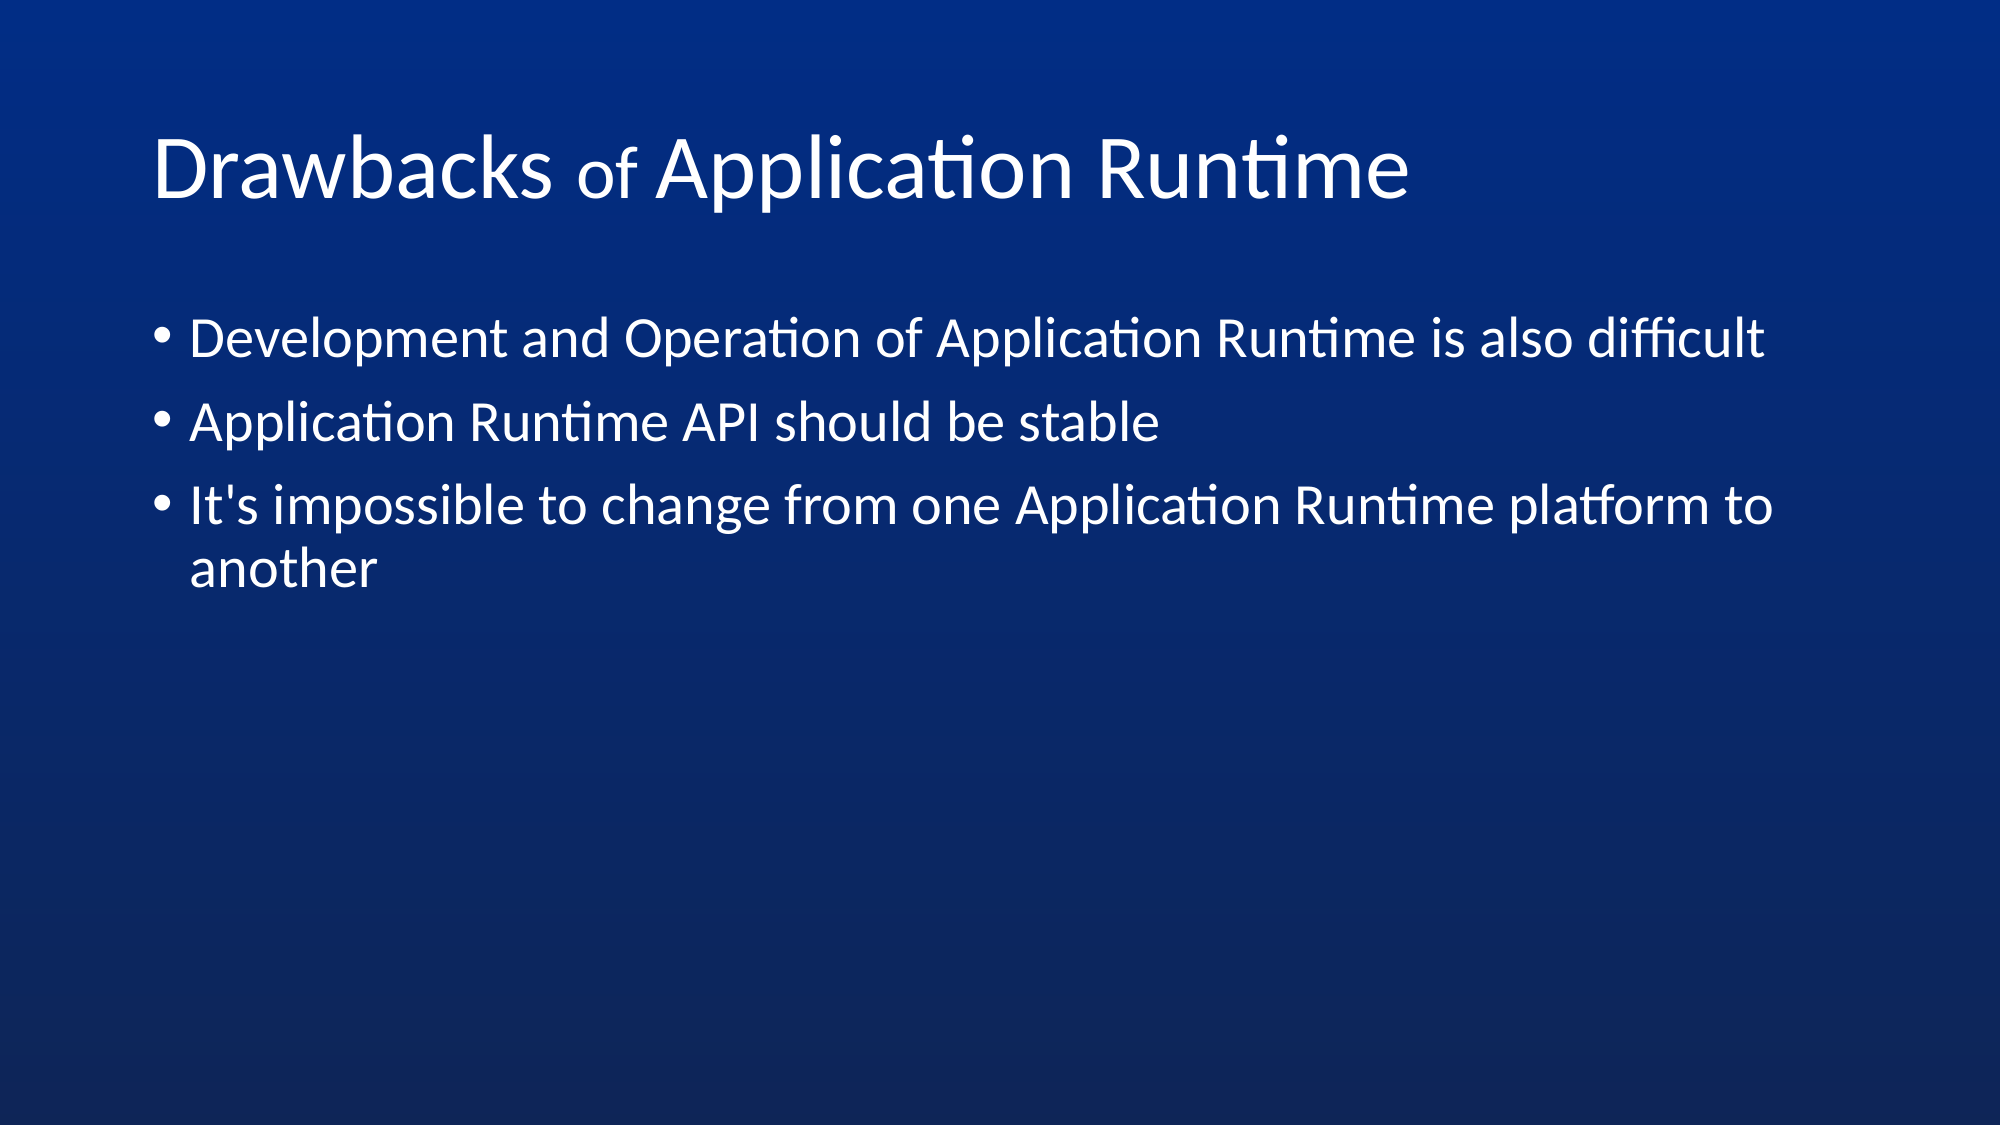

# Drawbacks of Application Runtime
Development and Operation of Application Runtime is also difficult
Application Runtime API should be stable
It's impossible to change from one Application Runtime platform to another